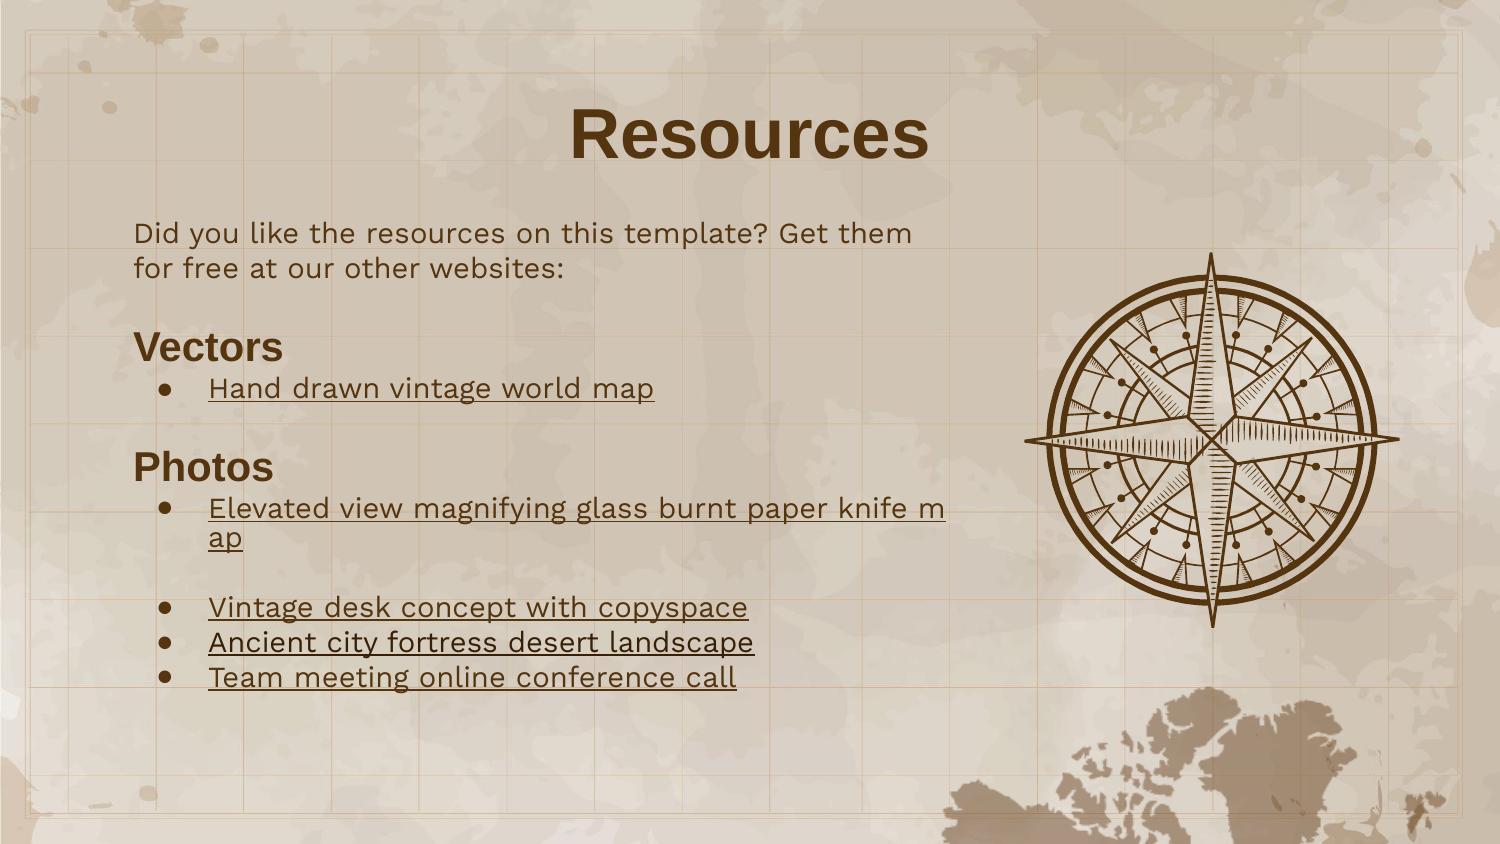

# Resources
Did you like the resources on this template? Get them for free at our other websites:

Vectors
Hand drawn vintage world map

Photos
Elevated view magnifying glass burnt paper knife map
Vintage desk concept with copyspace
Ancient city fortress desert landscape
Team meeting online conference call